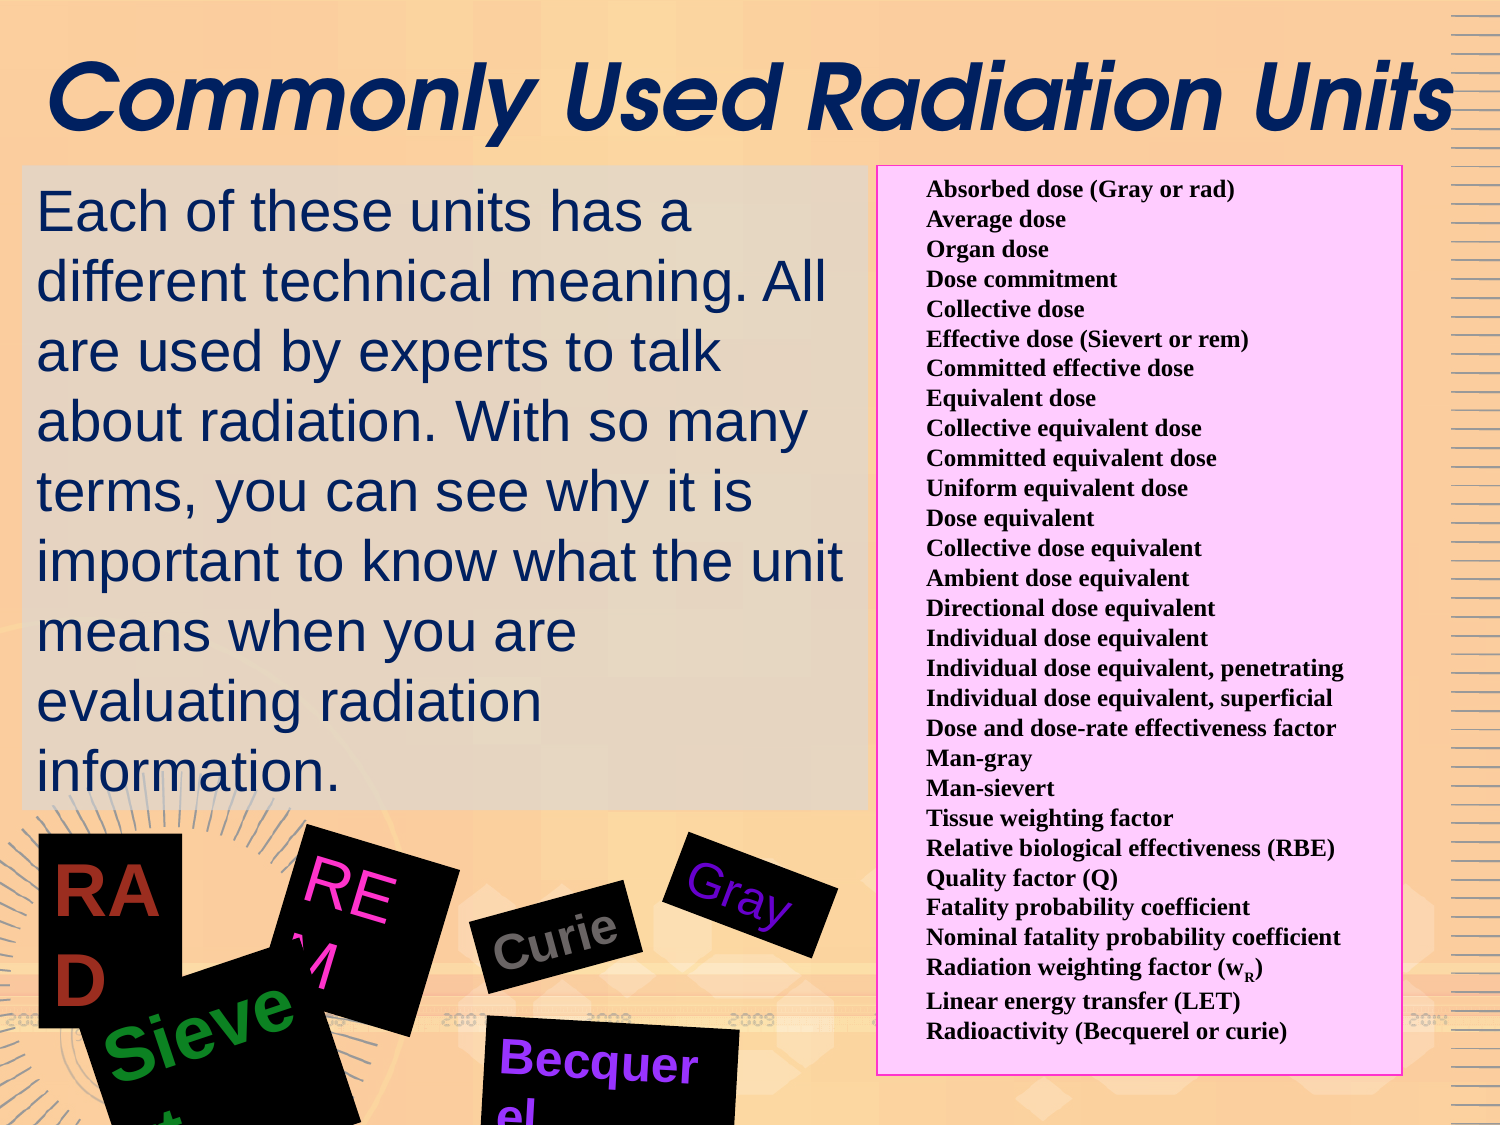

# Commonly Used Radiation Units
Absorbed dose (Gray or rad)
Average dose
Organ dose
Dose commitment
Collective dose
Effective dose (Sievert or rem)
Committed effective dose
Equivalent dose
Collective equivalent dose
Committed equivalent dose
Uniform equivalent dose
Dose equivalent
Collective dose equivalent
Ambient dose equivalent
Directional dose equivalent
Individual dose equivalent
		Individual dose equivalent, penetrating
Individual dose equivalent, superficial
Dose and dose-rate effectiveness factor
Man-gray
		Man-sievert
		Tissue weighting factor
		Relative biological effectiveness (RBE)
		Quality factor (Q)
	Fatality probability coefficient
		Nominal fatality probability coefficient
		Radiation weighting factor (wR)
Linear energy transfer (LET)
Radioactivity (Becquerel or curie)
Each of these units has a different technical meaning. All are used by experts to talk about radiation. With so many terms, you can see why it is important to know what the unit means when you are evaluating radiation information.

RAD
REM
Gray
Curie
Sievert
Becquerel